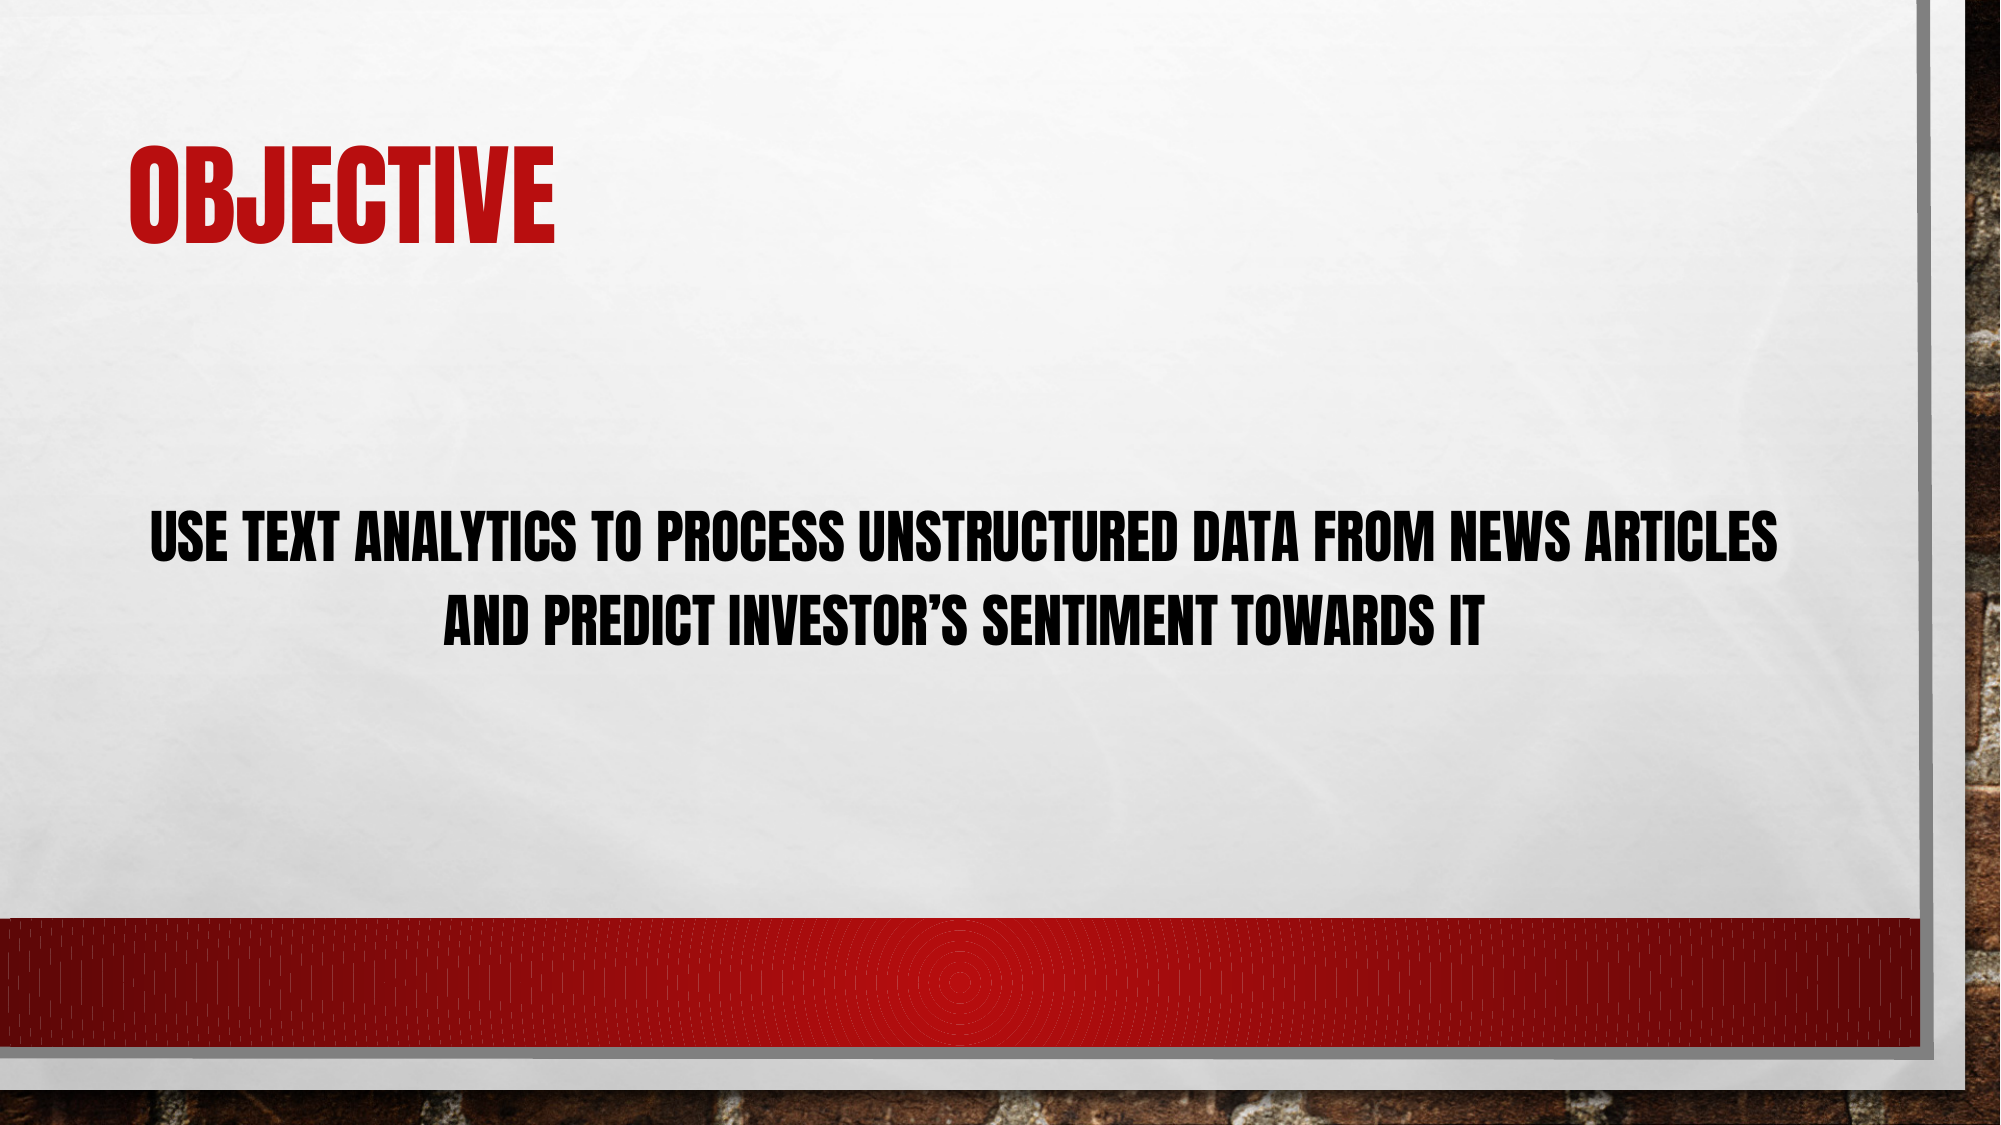

# Objective
Use text analytics to process unstructured data from news articles and predict investor’s sentiment towards it